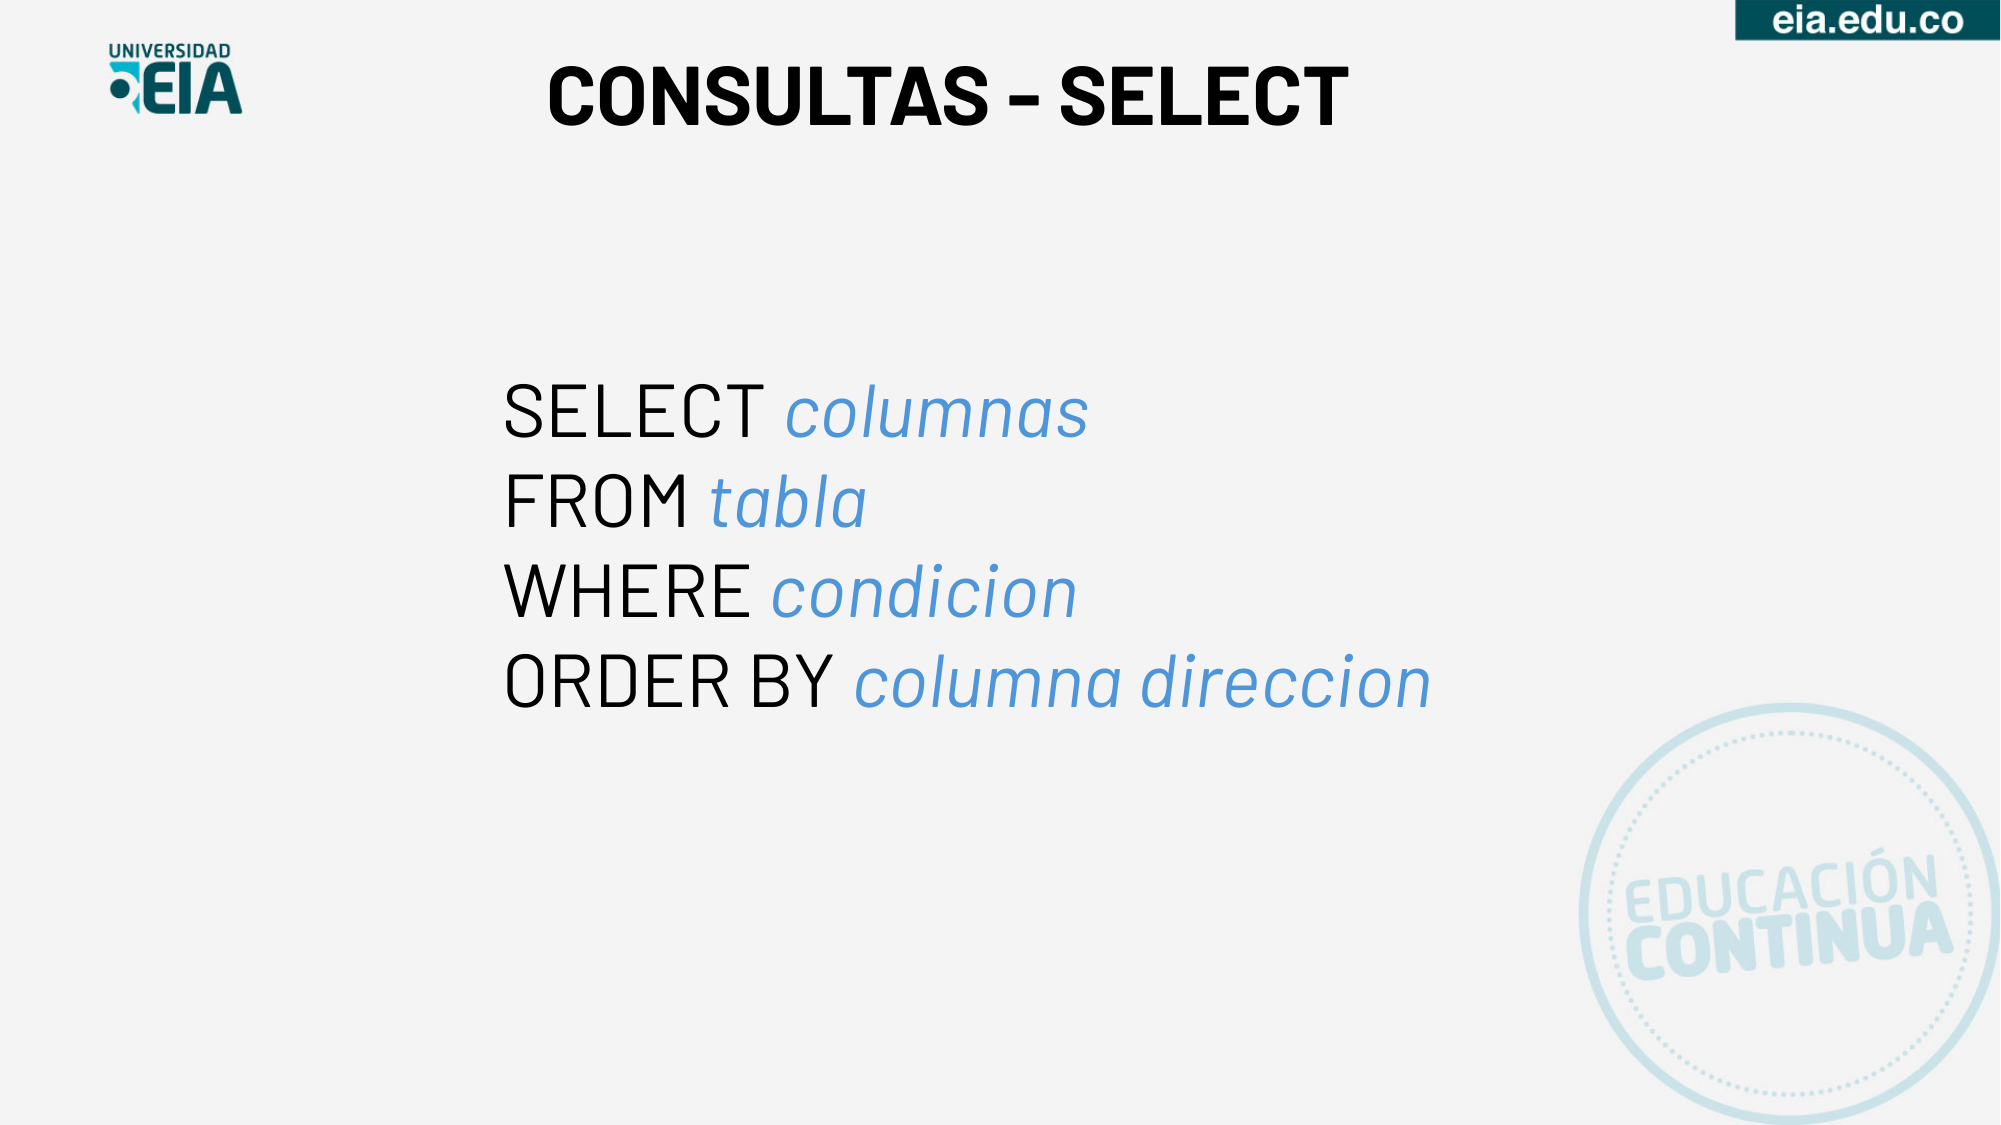

CONSULTAS - SELECT
SELECT columnas
FROM tabla
WHERE condicion
ORDER BY columna direccion